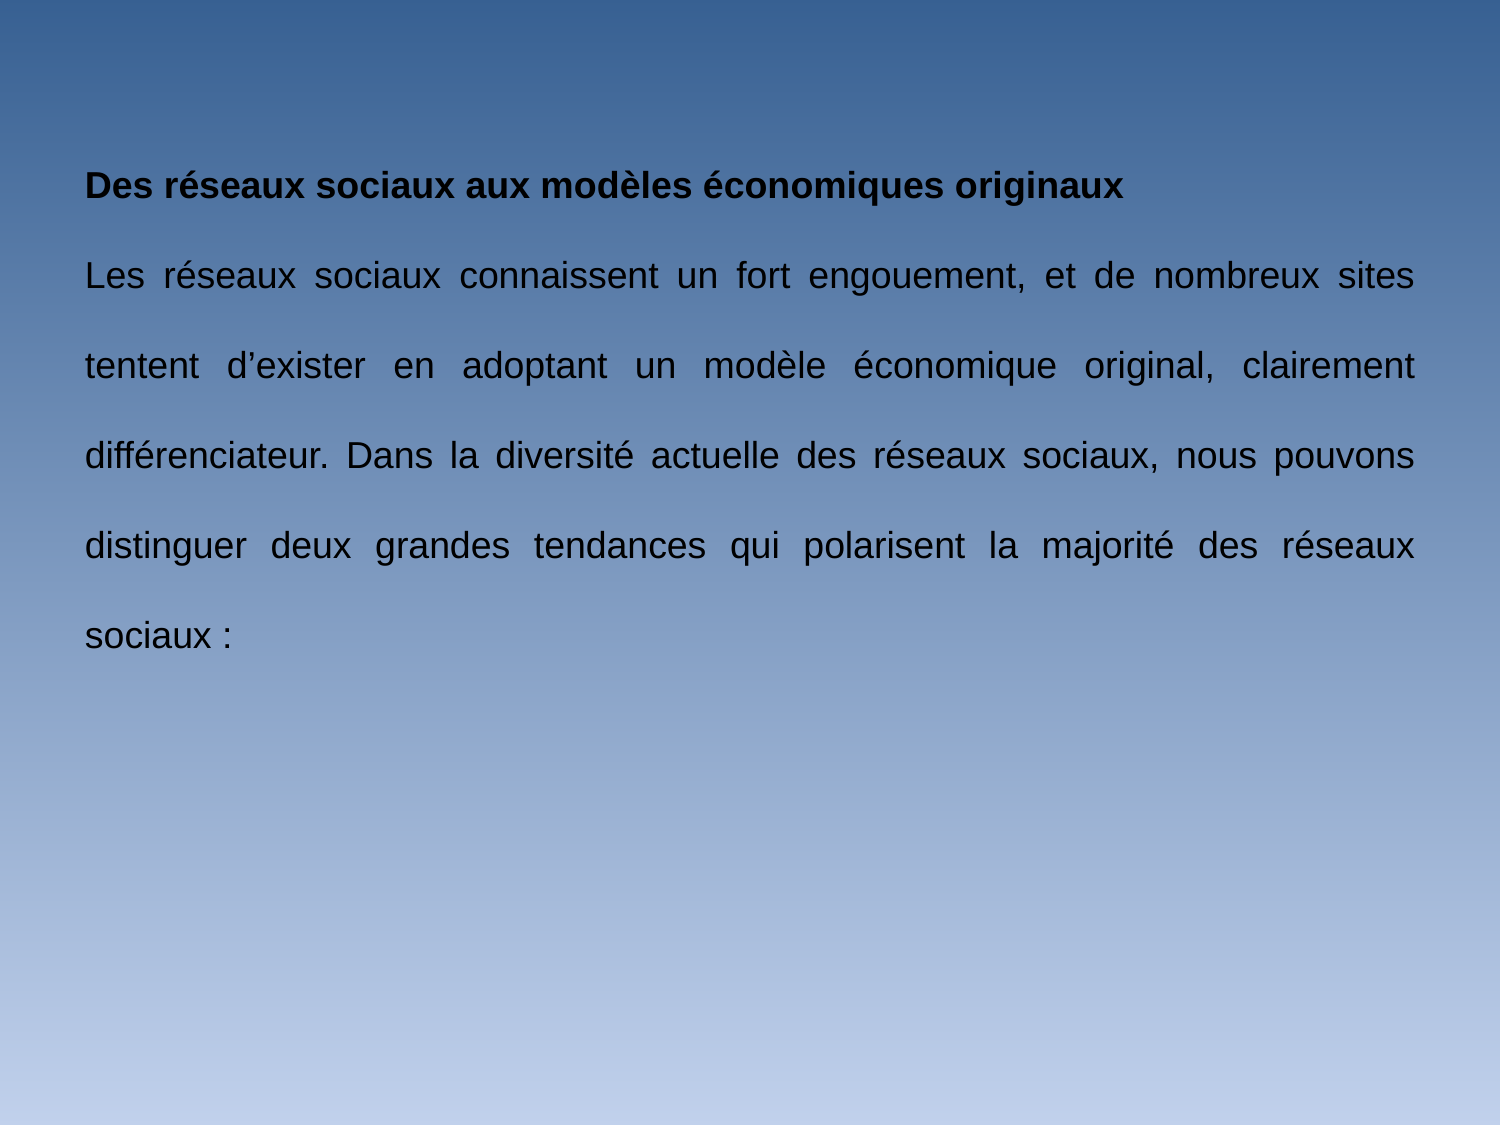

Des réseaux sociaux aux modèles économiques originaux
Les réseaux sociaux connaissent un fort engouement, et de nombreux sites tentent d’exister en adoptant un modèle économique original, clairement différenciateur. Dans la diversité actuelle des réseaux sociaux, nous pouvons distinguer deux grandes tendances qui polarisent la majorité des réseaux sociaux :